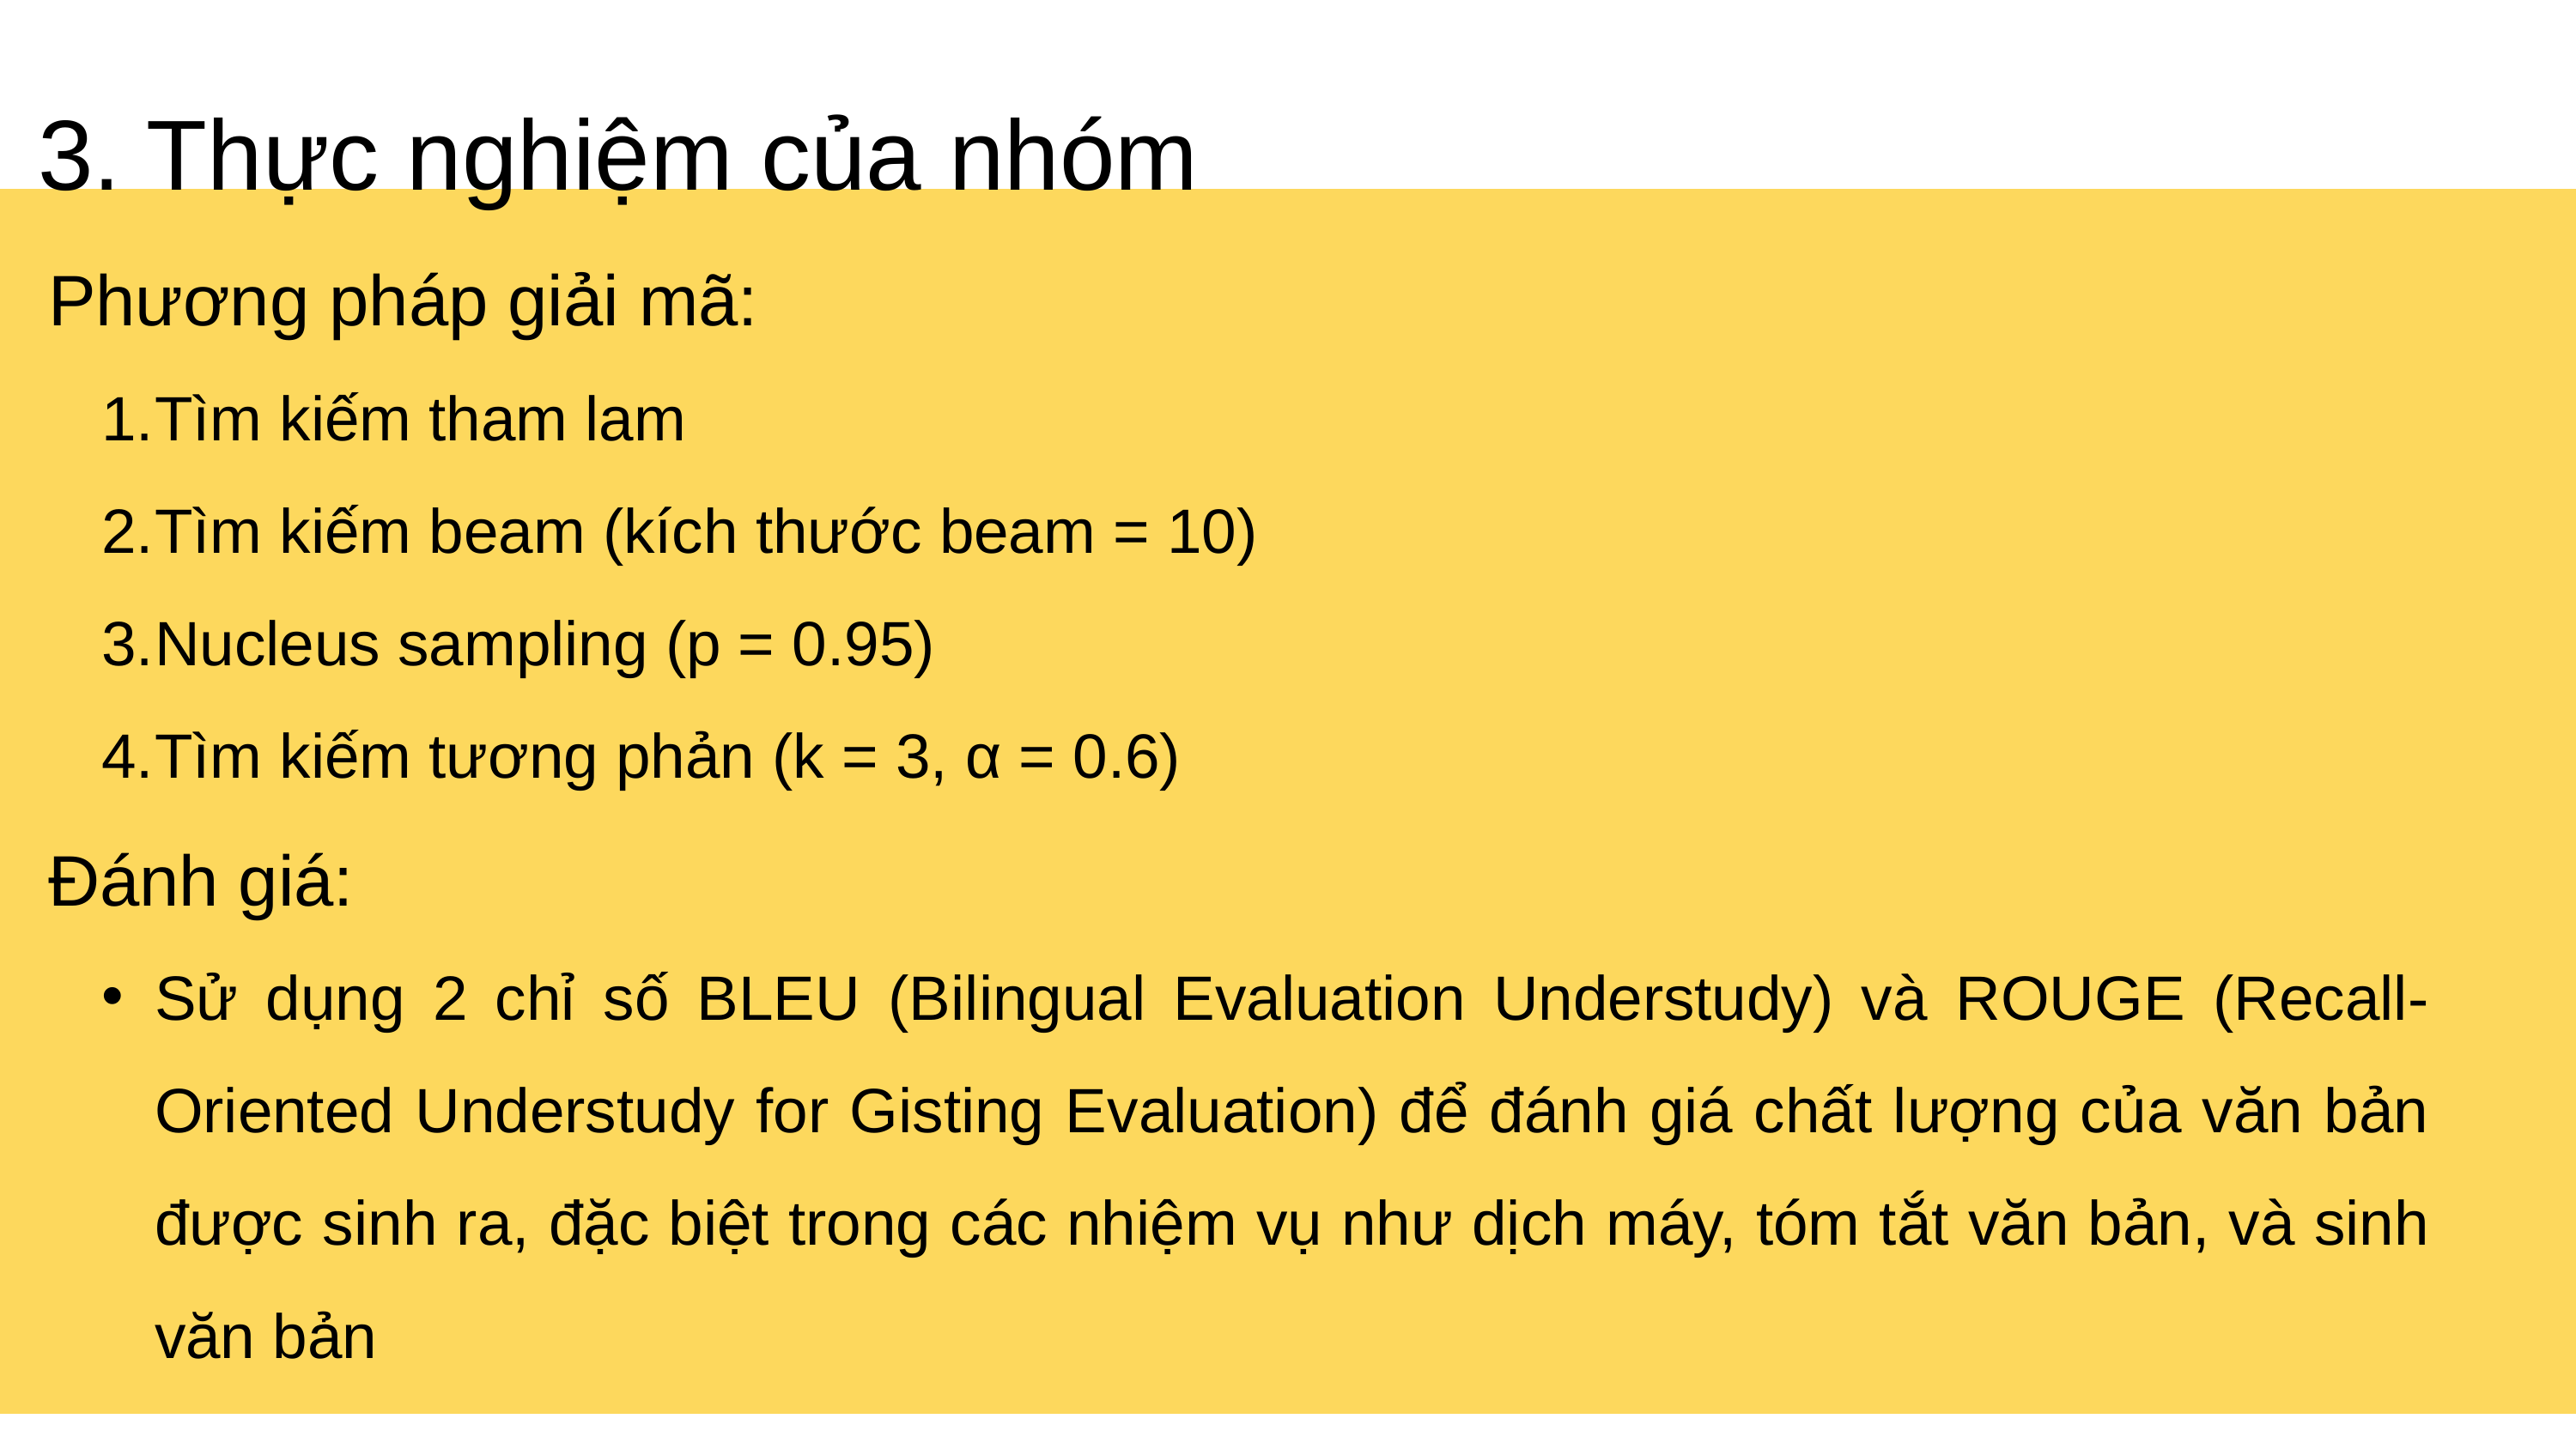

3. Thực nghiệm của nhóm

Phương pháp giải mã:
Tìm kiếm tham lam
Tìm kiếm beam (kích thước beam = 10)
Nucleus sampling (p = 0.95)
Tìm kiếm tương phản (k = 3, α = 0.6)
Đánh giá:
Sử dụng 2 chỉ số BLEU (Bilingual Evaluation Understudy) và ROUGE (Recall-Oriented Understudy for Gisting Evaluation) để đánh giá chất lượng của văn bản được sinh ra, đặc biệt trong các nhiệm vụ như dịch máy, tóm tắt văn bản, và sinh văn bản